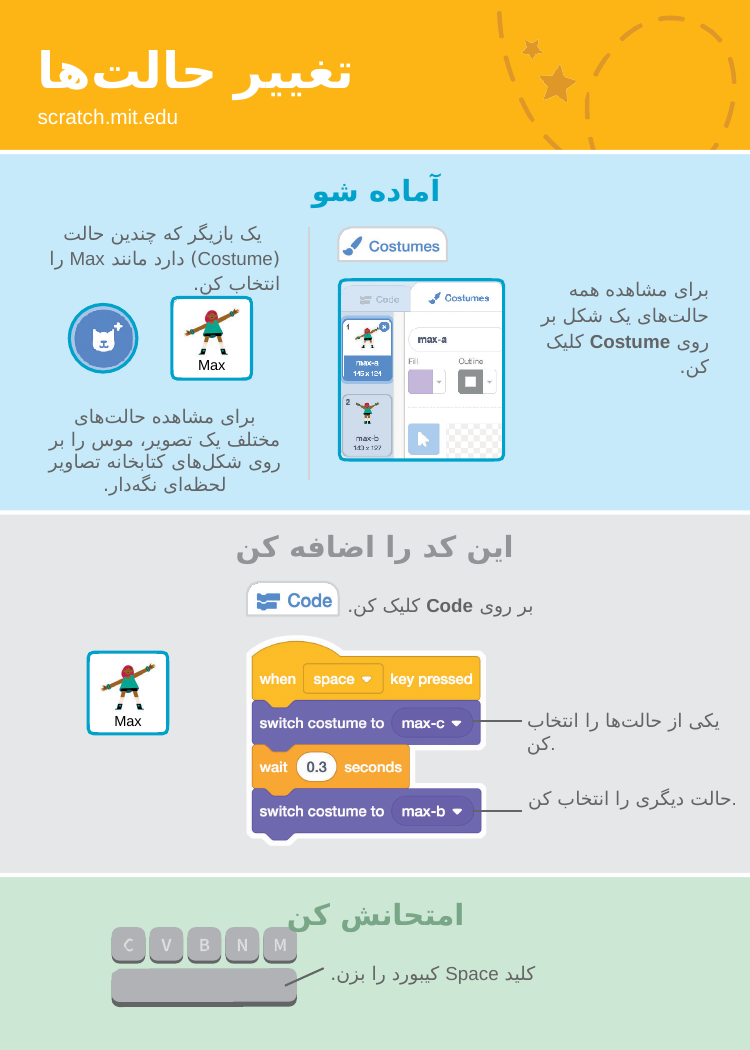

# تغییر حالت‌ها scratch.mit.edu

آماده شو
یک بازیگر که چندین حالت (Costume) دارد مانند Max را انتخاب کن.

برای مشاهده همه حالت‌های یک شکل بر روی Costume کلیک کن.

Max
برای مشاهده حالت‌های مختلف یک تصویر، موس را بر روی شکل‌های کتابخانه تصاویر لحظه‌ای نگه‌دار.

این کد را اضافه کن

بر روی Code کلیک کن.

یکی از حالت‌ها را انتخاب کن.
Max

حالت دیگری را انتخاب کن.

امتحانش کن

کلید Space کیبورد را بزن.